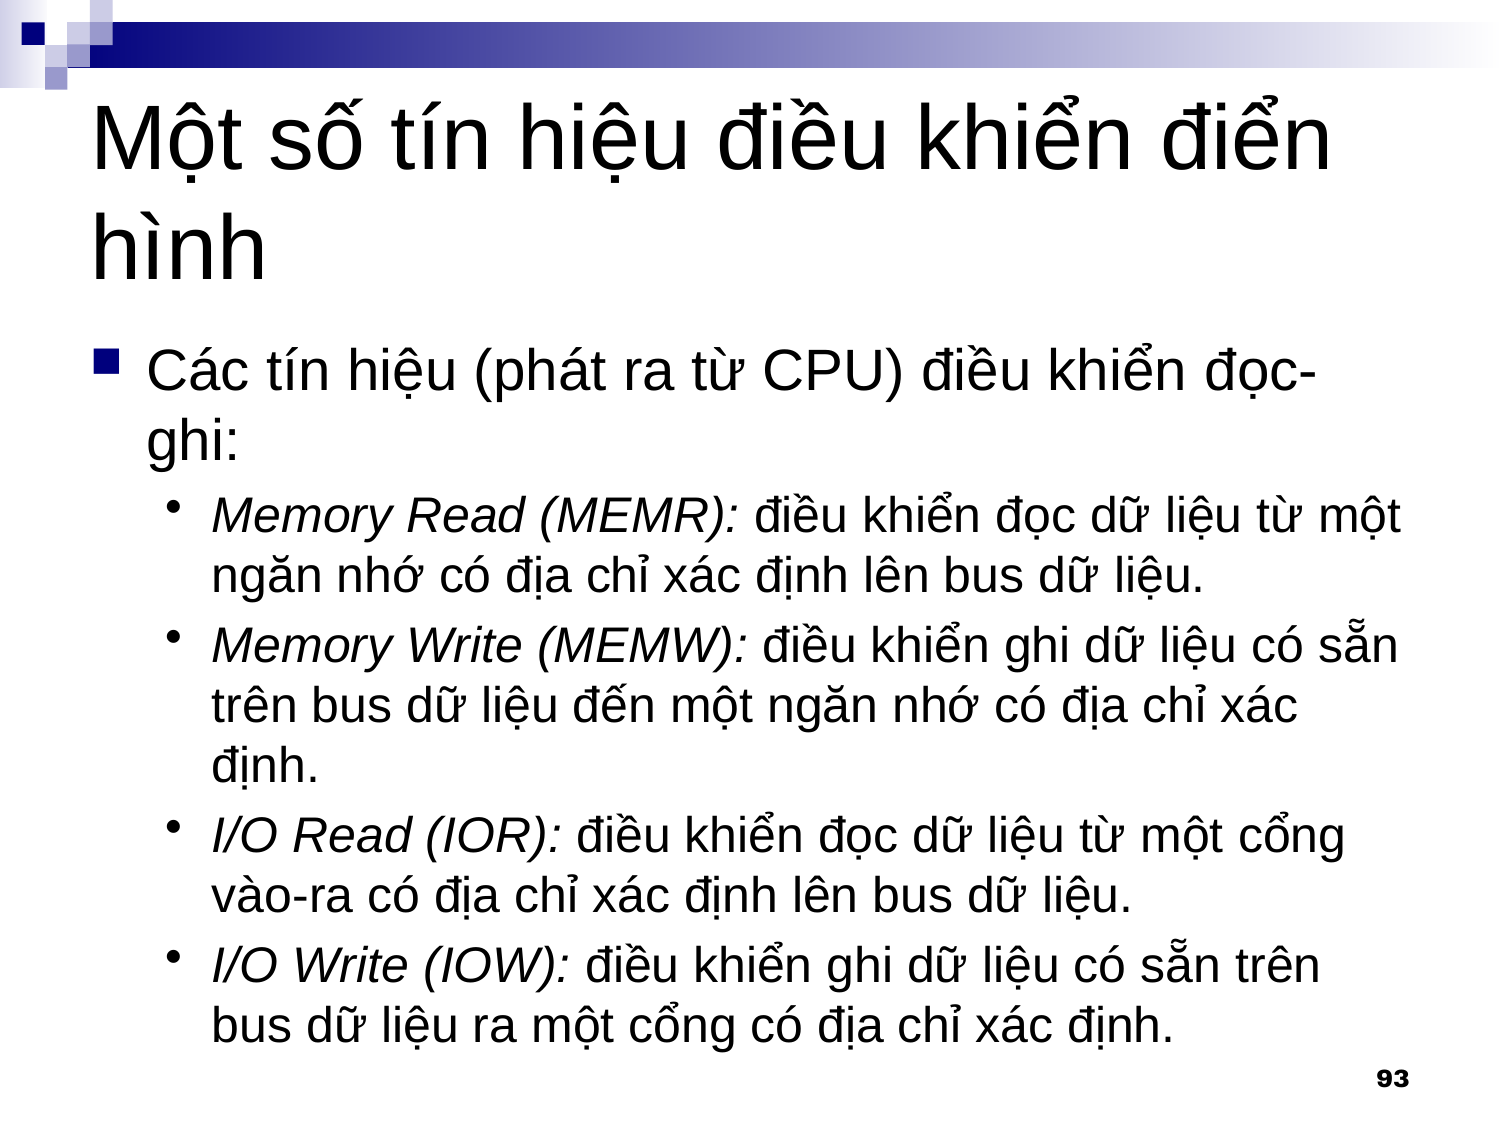

# Một số tín hiệu điều khiển điển hình
Các tín hiệu (phát ra từ CPU) điều khiển đọc-ghi:
Memory Read (MEMR): điều khiển đọc dữ liệu từ một ngăn nhớ có địa chỉ xác định lên bus dữ liệu.
Memory Write (MEMW): điều khiển ghi dữ liệu có sẵn trên bus dữ liệu đến một ngăn nhớ có địa chỉ xác định.
I/O Read (IOR): điều khiển đọc dữ liệu từ một cổng vào-ra có địa chỉ xác định lên bus dữ liệu.
I/O Write (IOW): điều khiển ghi dữ liệu có sẵn trên bus dữ liệu ra một cổng có địa chỉ xác định.
93